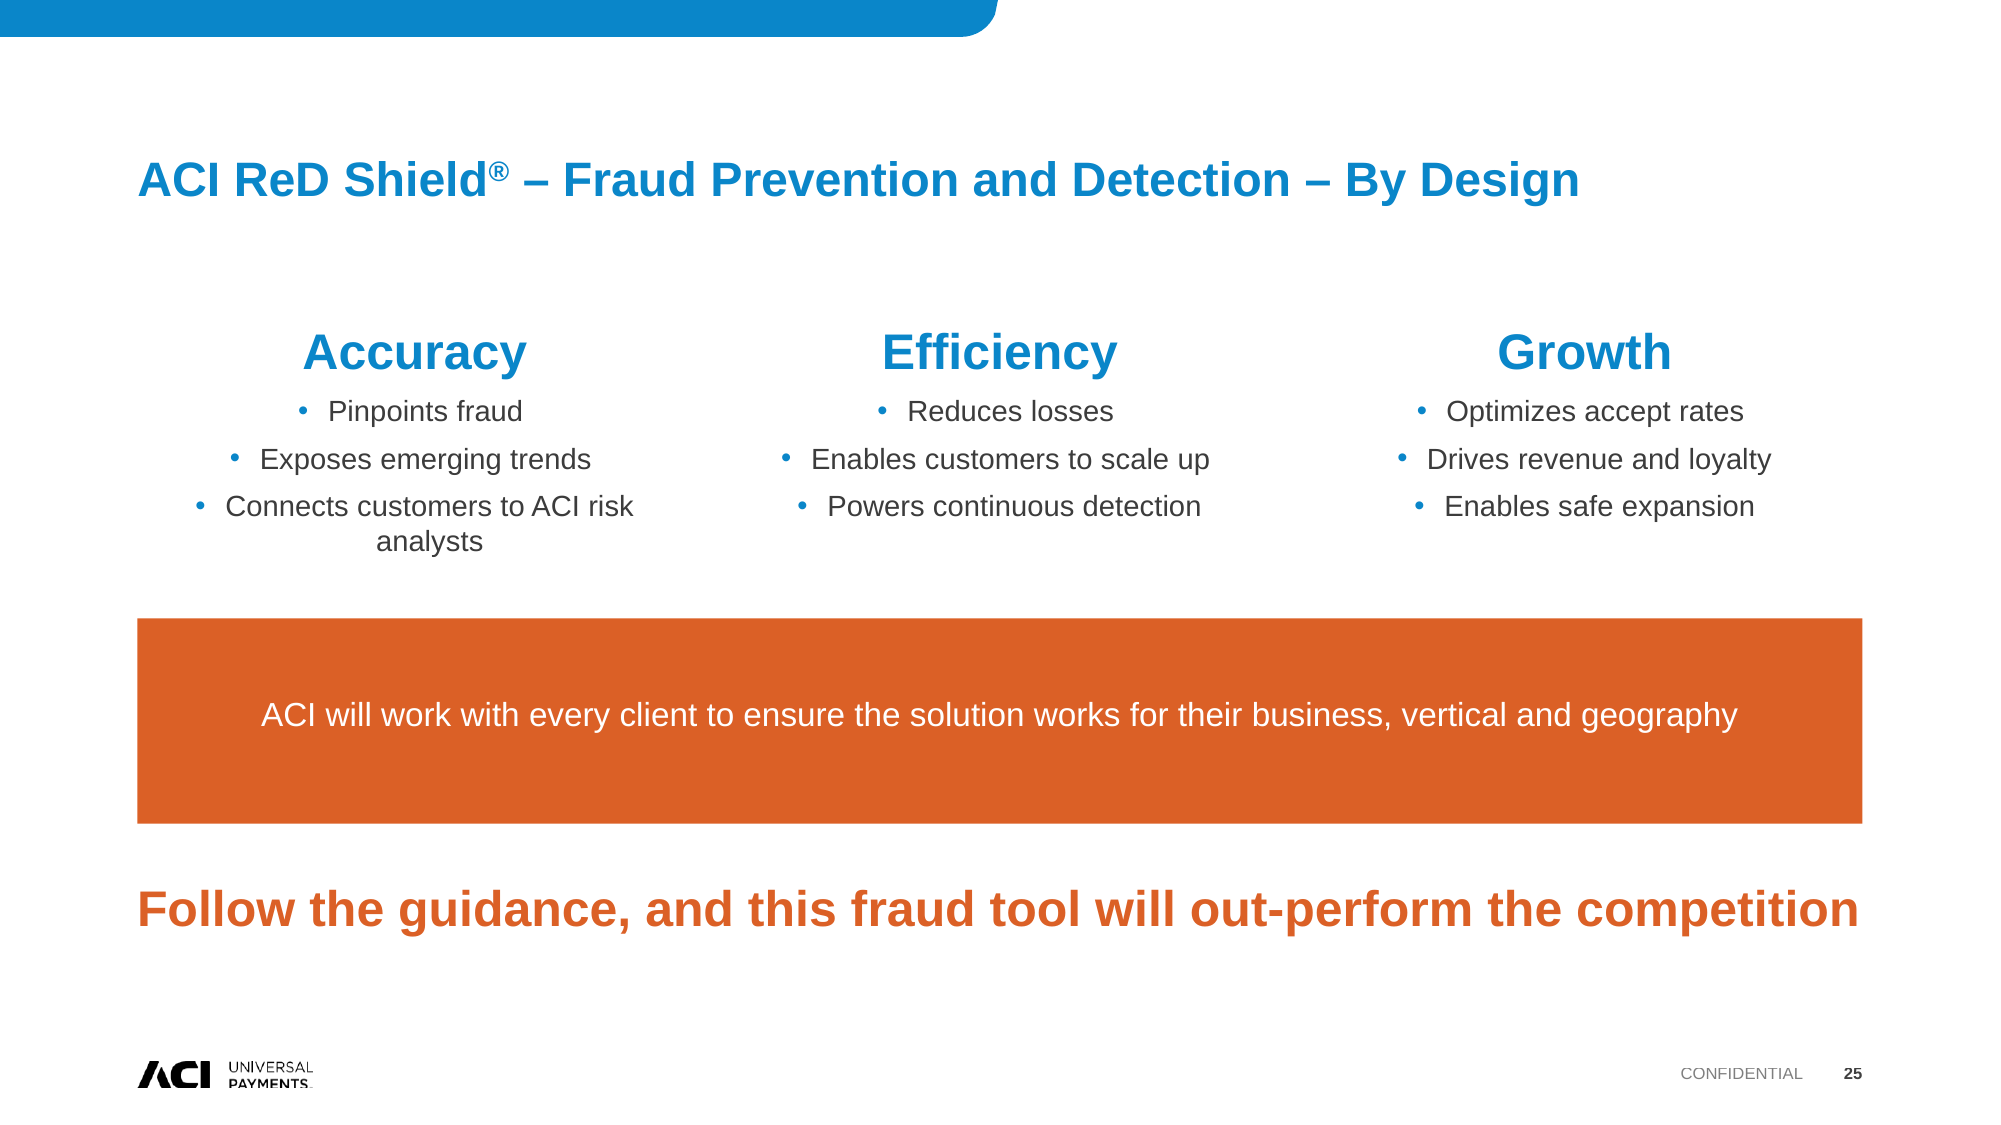

# ACI ReD Shield® – Fraud Prevention and Detection – By Design

Accuracy
Pinpoints fraud
Exposes emerging trends
Connects customers to ACI risk analysts
Efficiency
Reduces losses
Enables customers to scale up
Powers continuous detection
Growth
Optimizes accept rates
Drives revenue and loyalty
Enables safe expansion

ACI will work with every client to ensure the solution works for their business, vertical and geography
Follow the guidance, and this fraud tool will out-perform the competition
Confidential
25